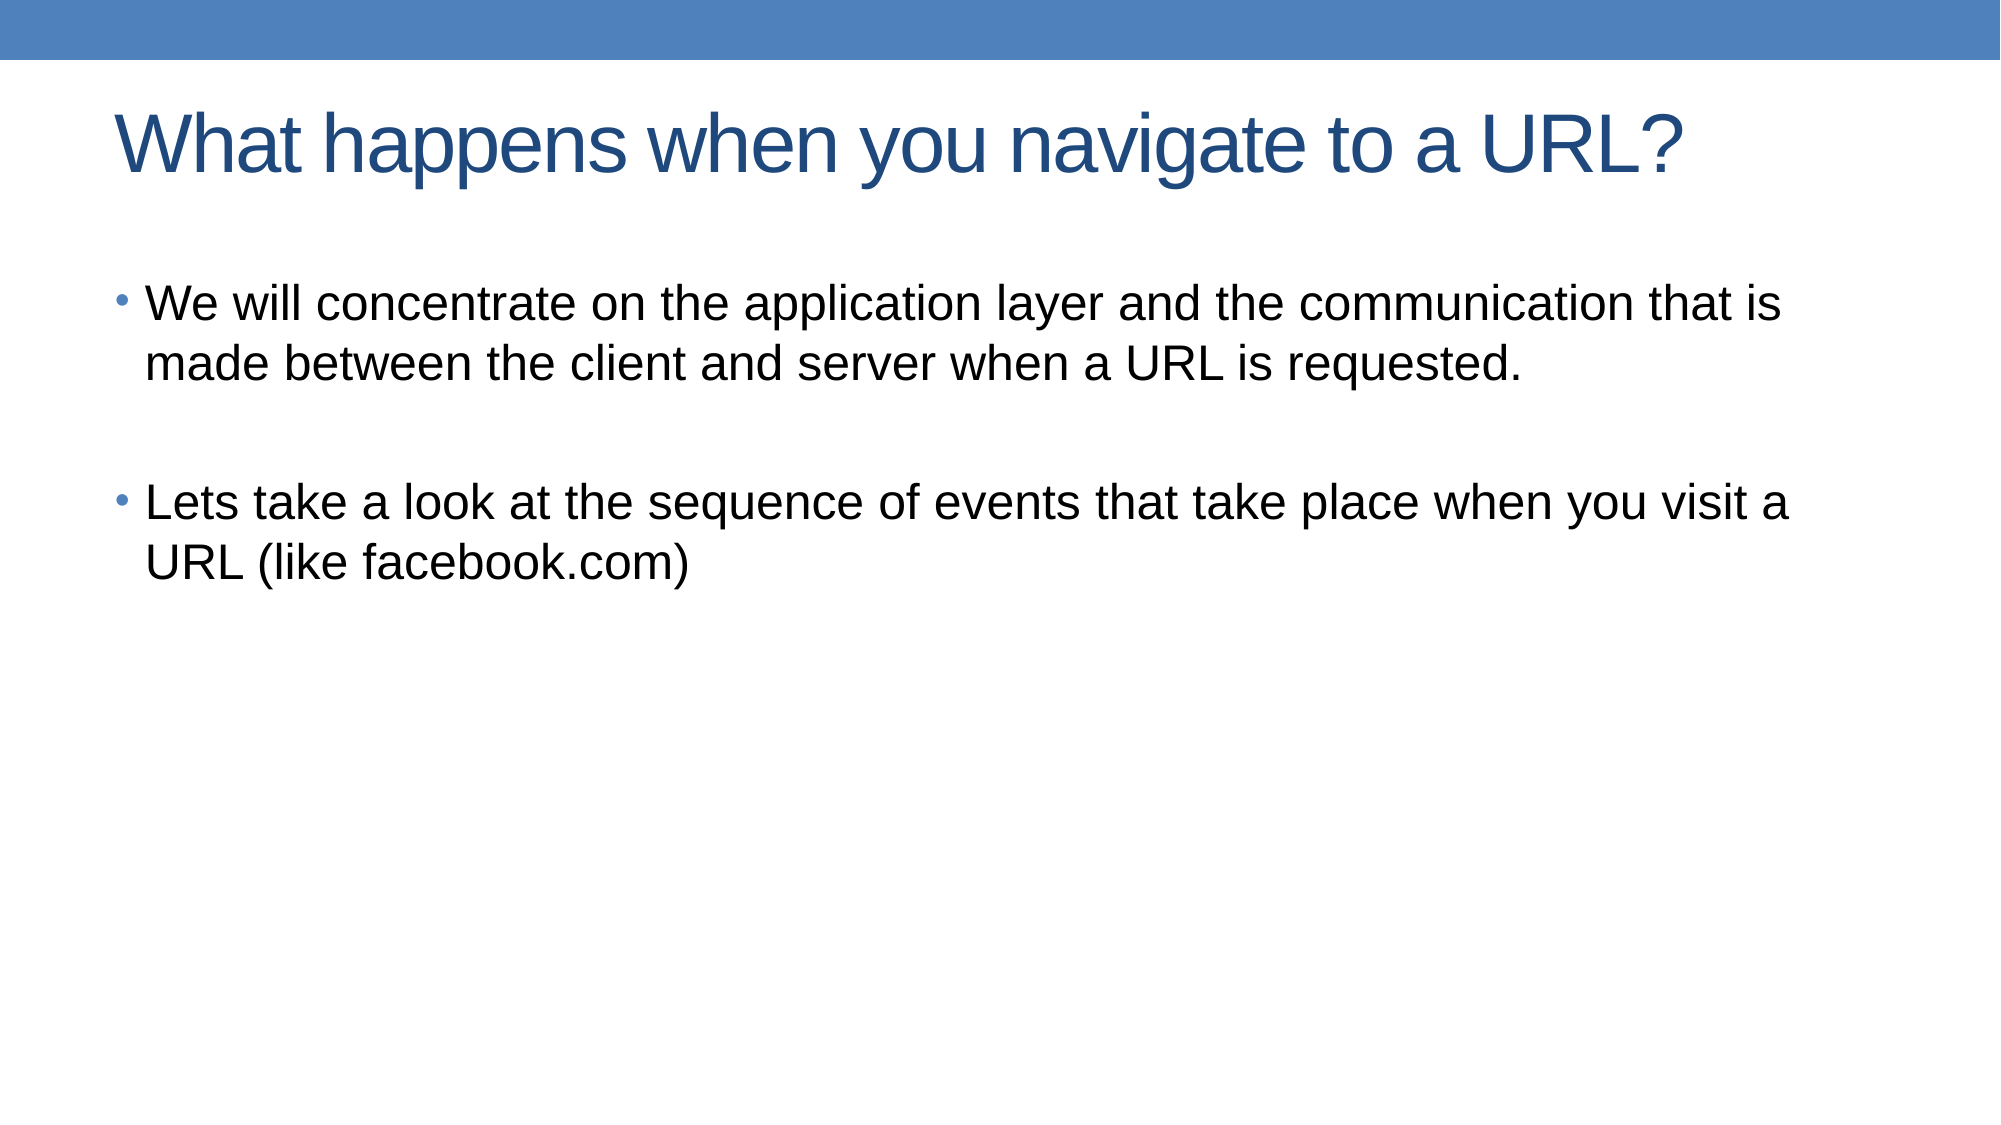

# What happens when you navigate to a URL?
We will concentrate on the application layer and the communication that is made between the client and server when a URL is requested.

Lets take a look at the sequence of events that take place when you visit a URL (like facebook.com)